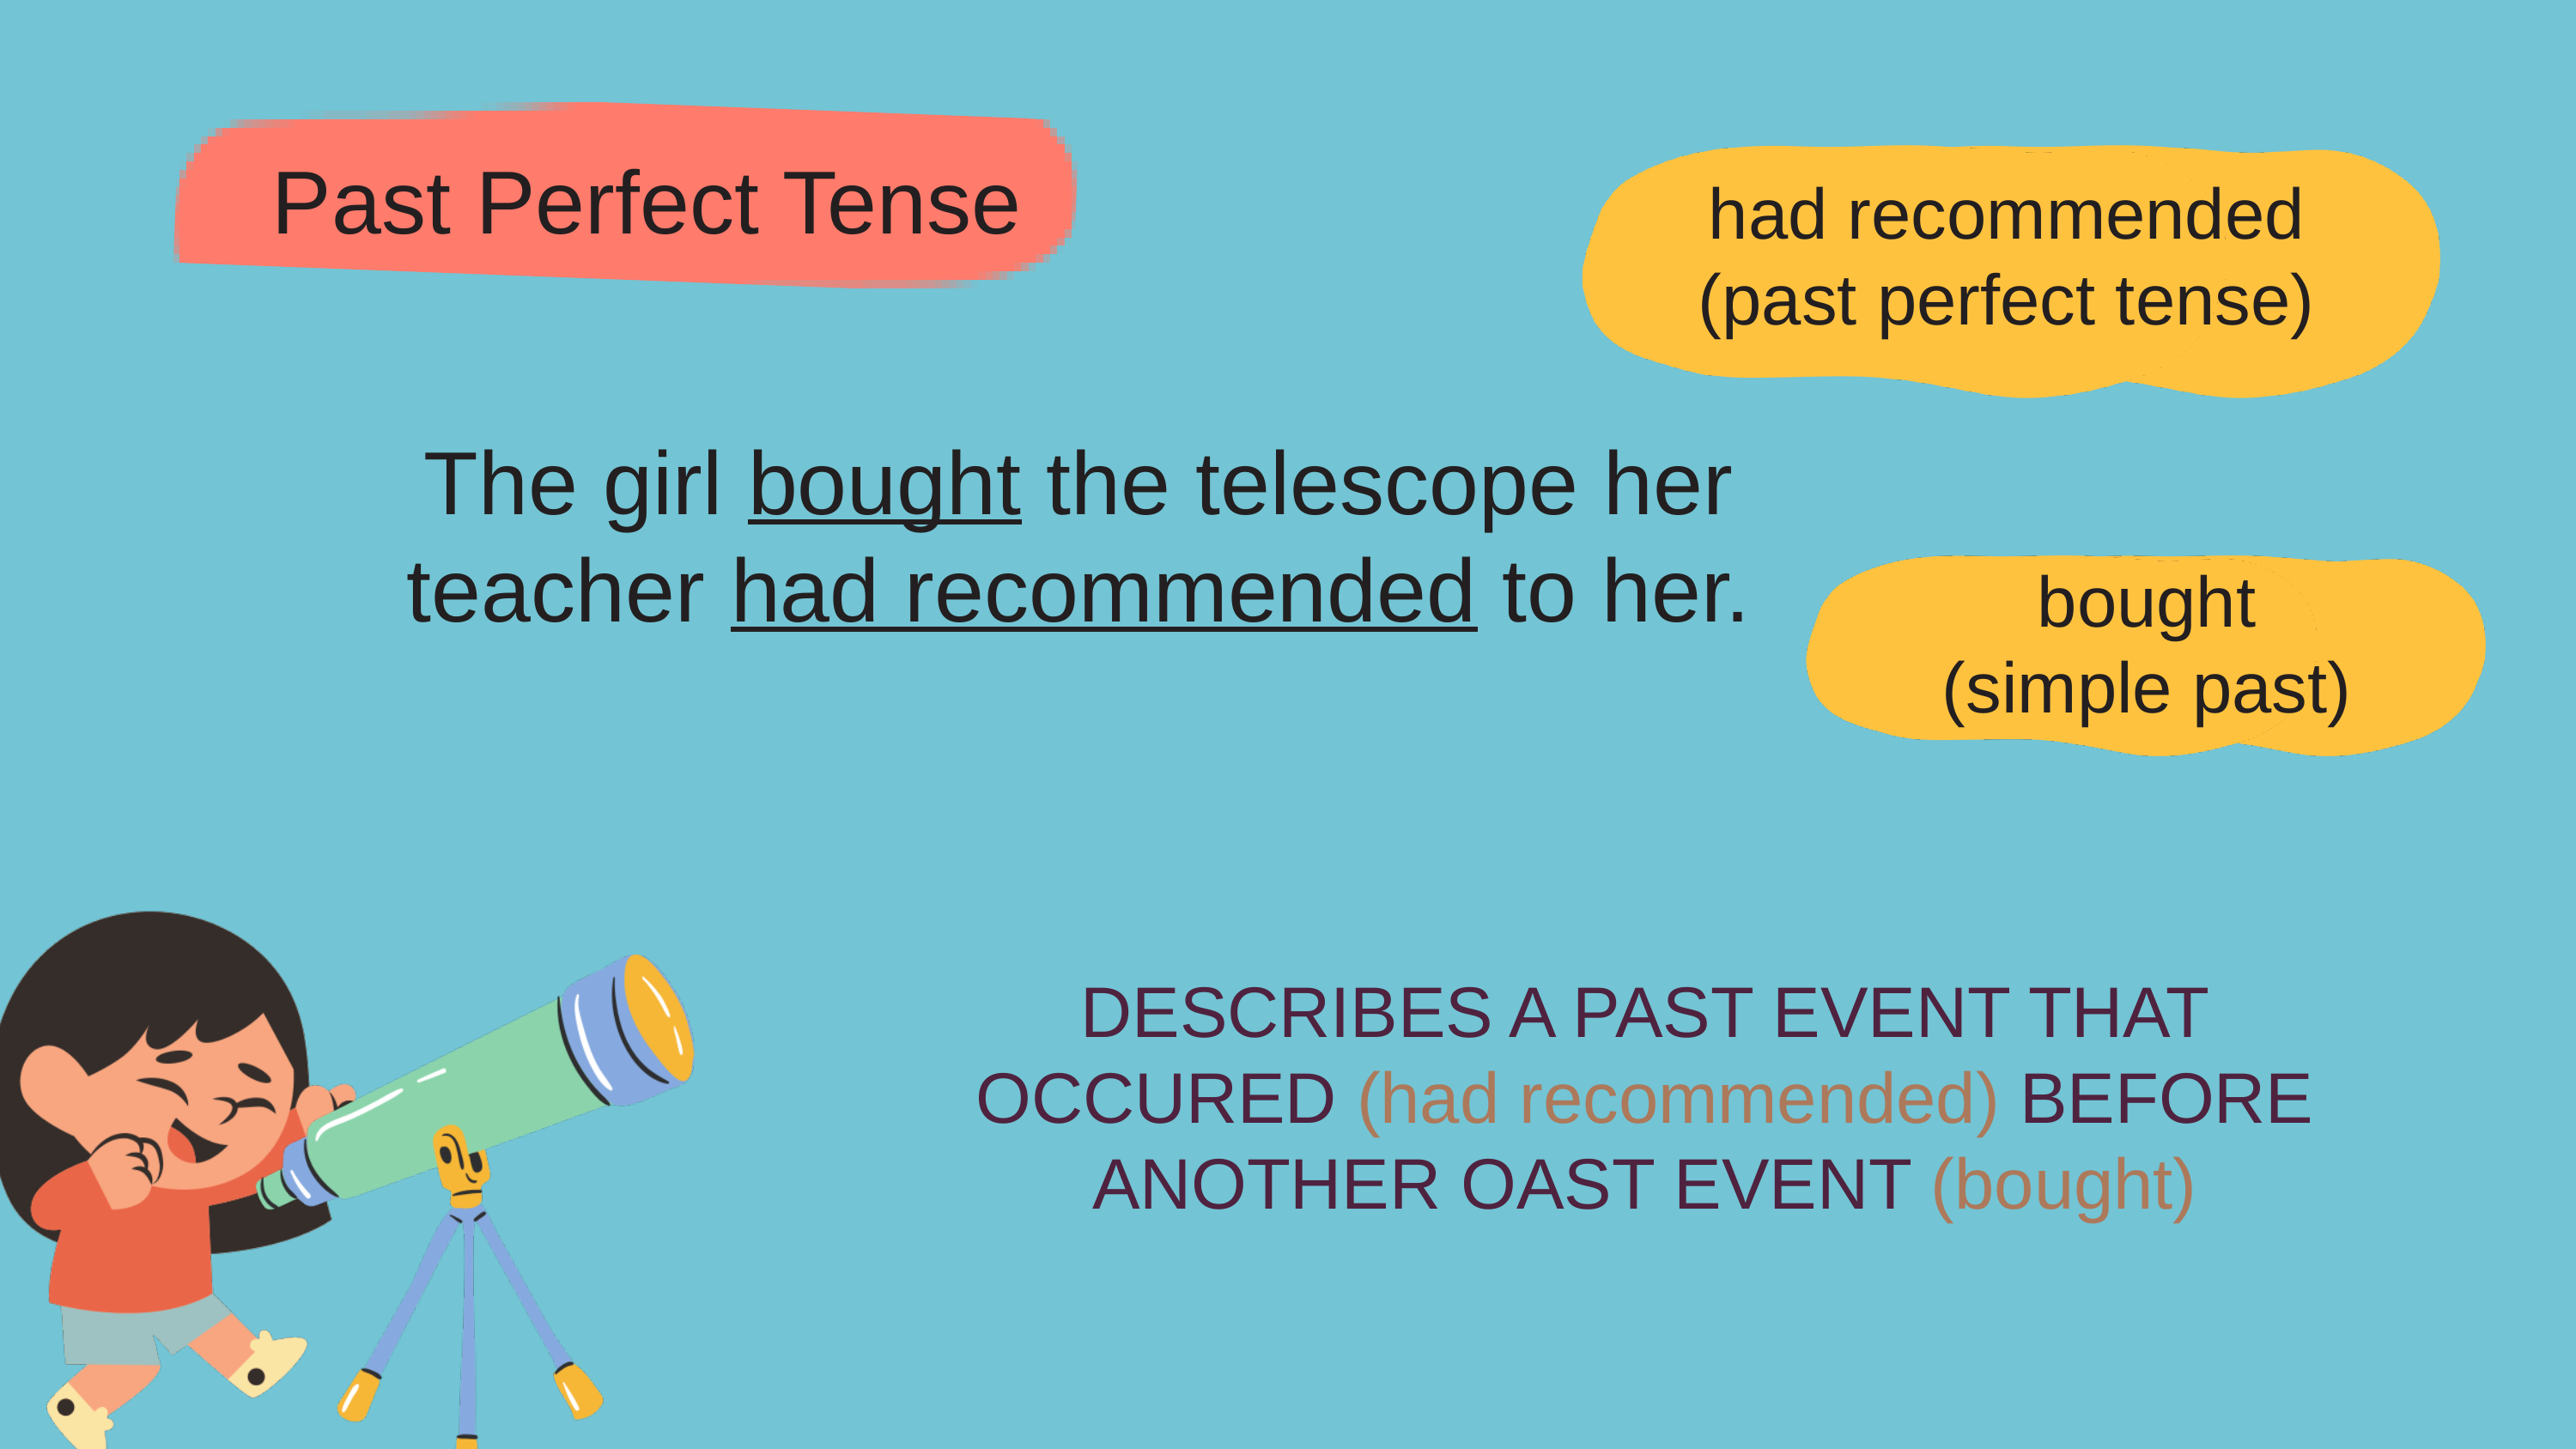

Past Perfect Tense

had recommended
(past perfect tense)
The girl bought the telescope her teacher had recommended to her.

bought
(simple past)

DESCRIBES A PAST EVENT THAT OCCURED (had recommended) BEFORE ANOTHER OAST EVENT (bought)